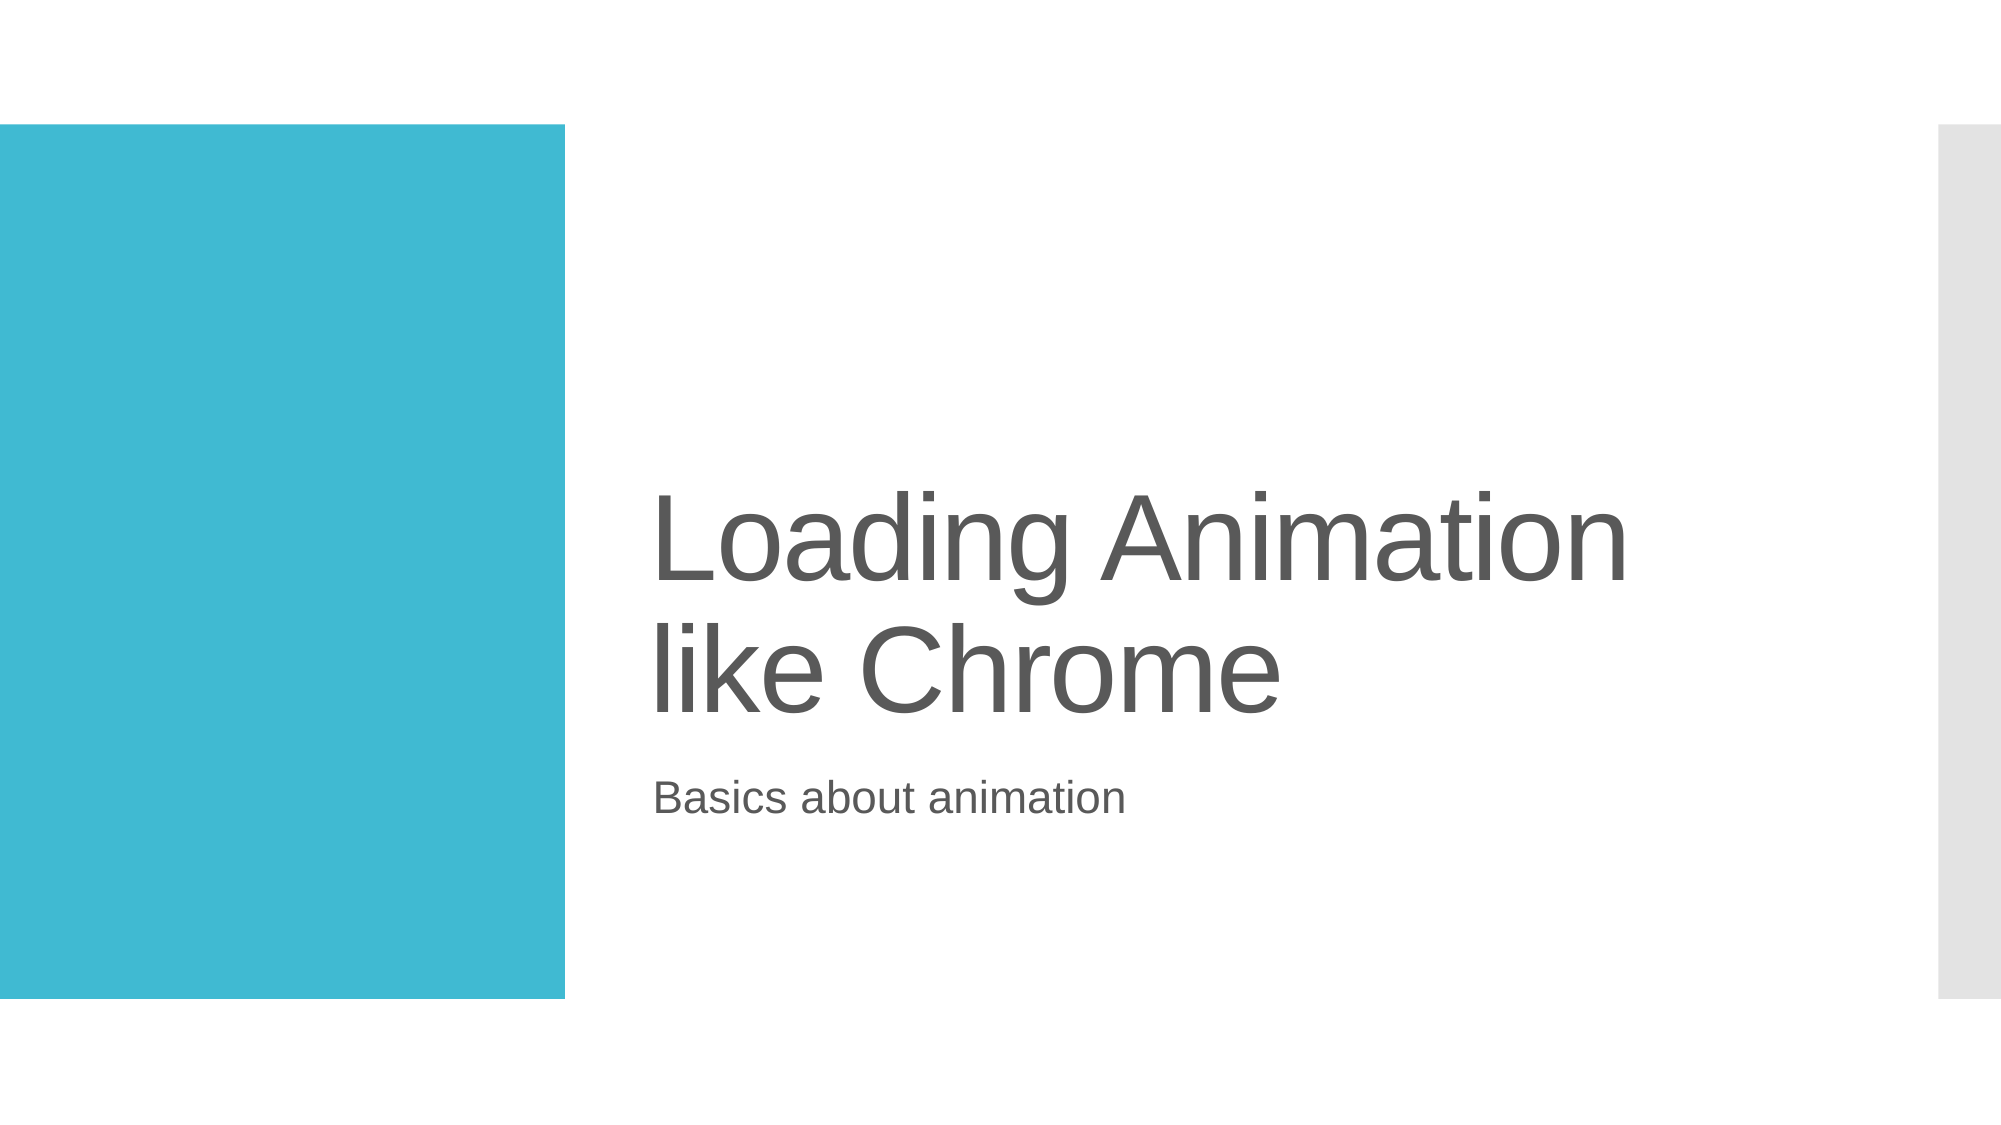

# Loading Animation like Chrome
Basics about animation